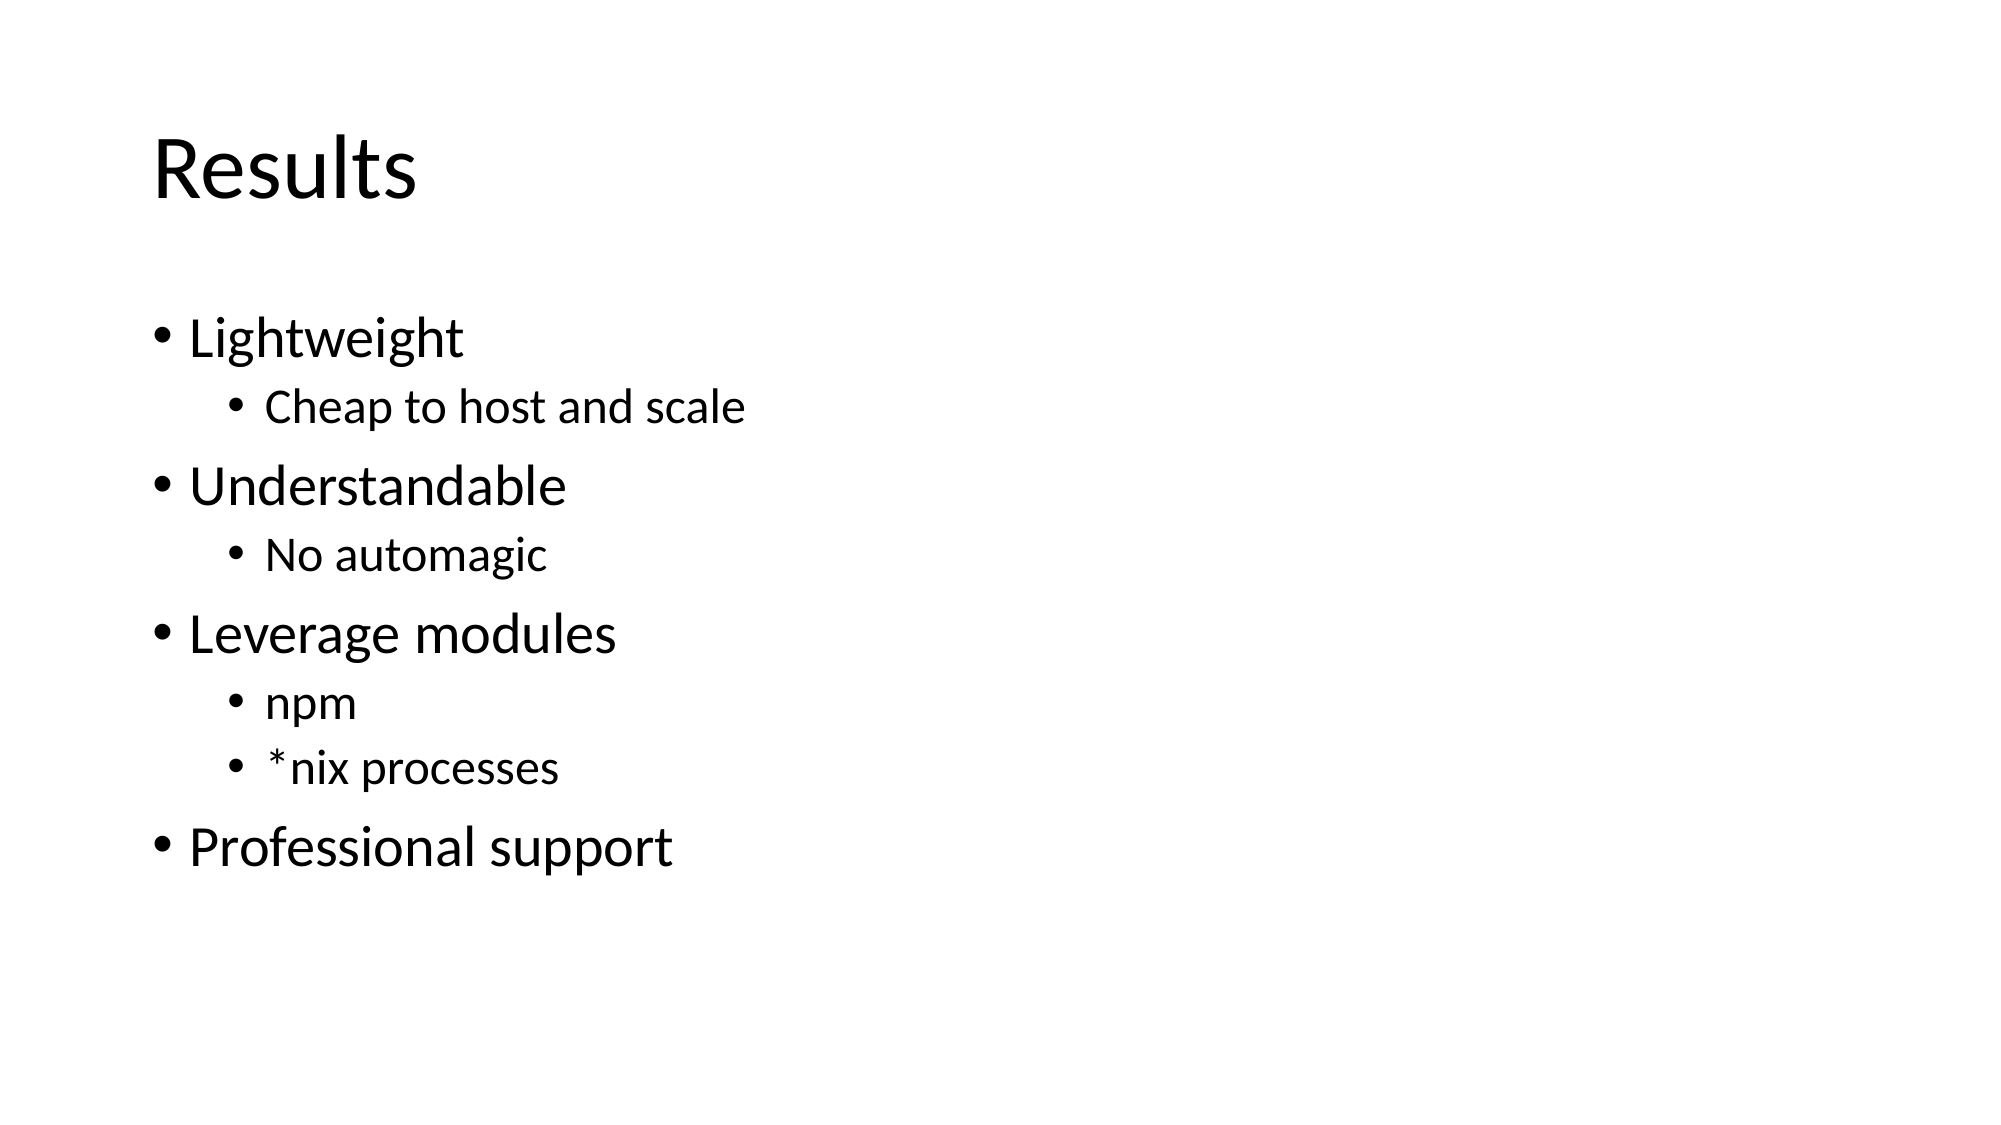

# Results
Lightweight
Cheap to host and scale
Understandable
No automagic
Leverage modules
npm
*nix processes
Professional support